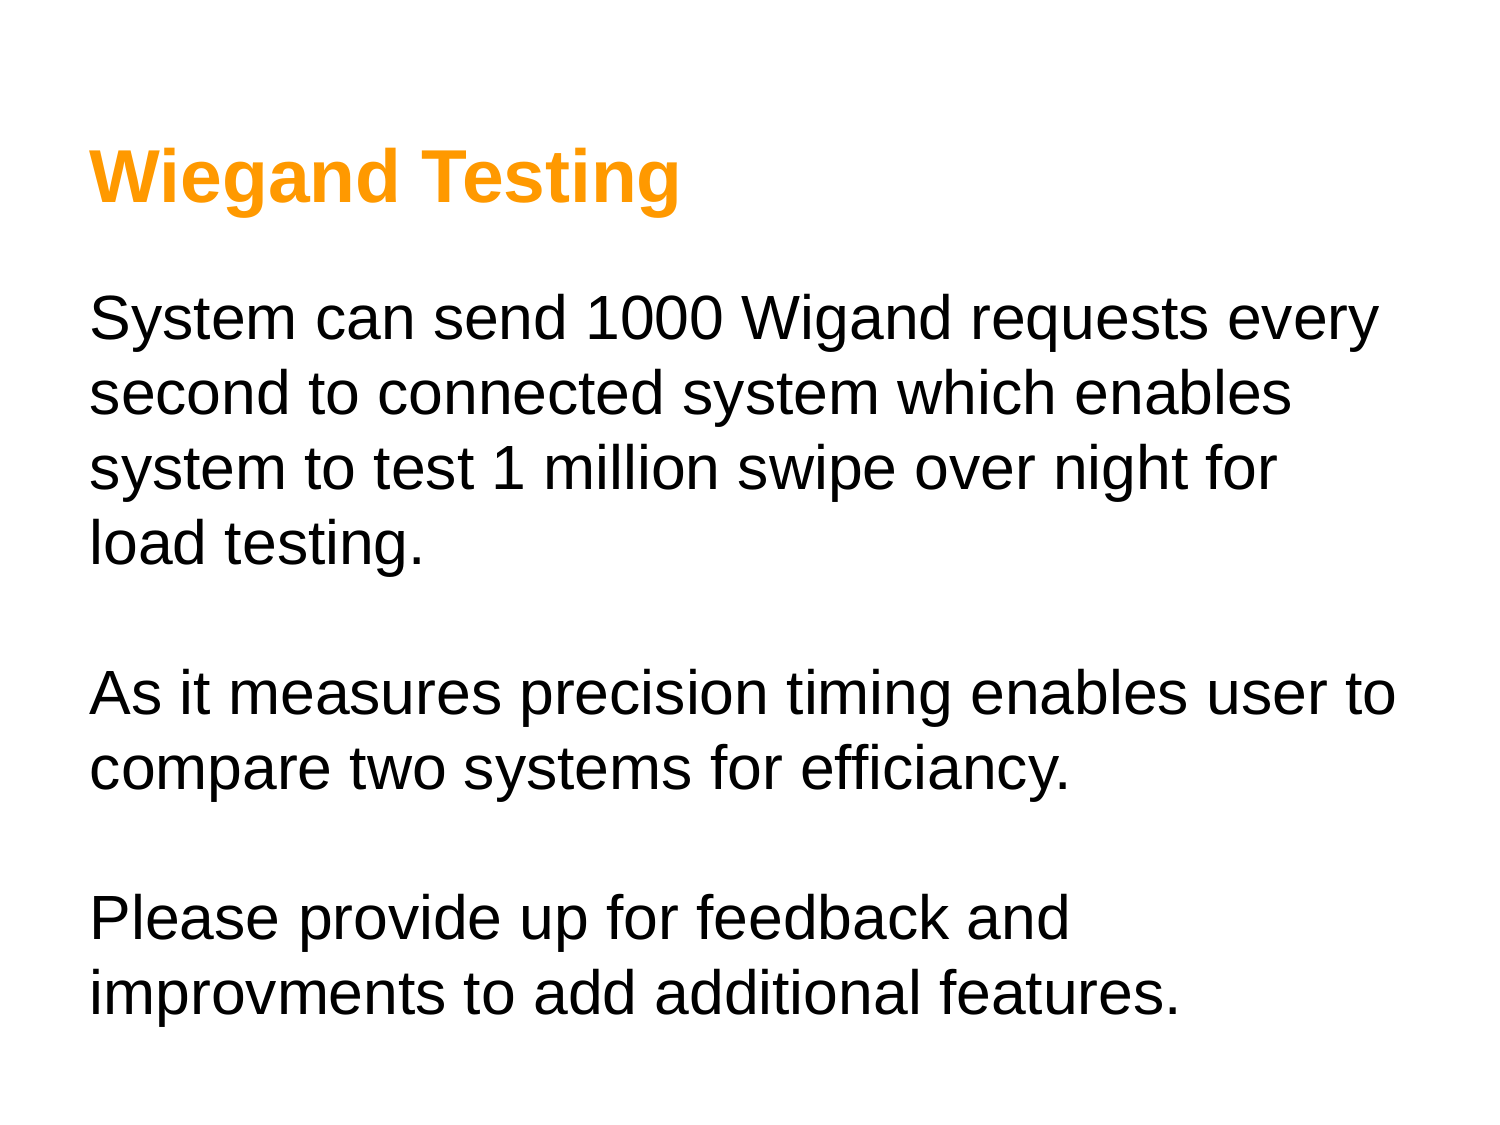

Wiegand Testing
System can send 1000 Wigand requests every second to connected system which enables system to test 1 million swipe over night for load testing.

As it measures precision timing enables user to compare two systems for efficiancy.

Please provide up for feedback and improvments to add additional features.